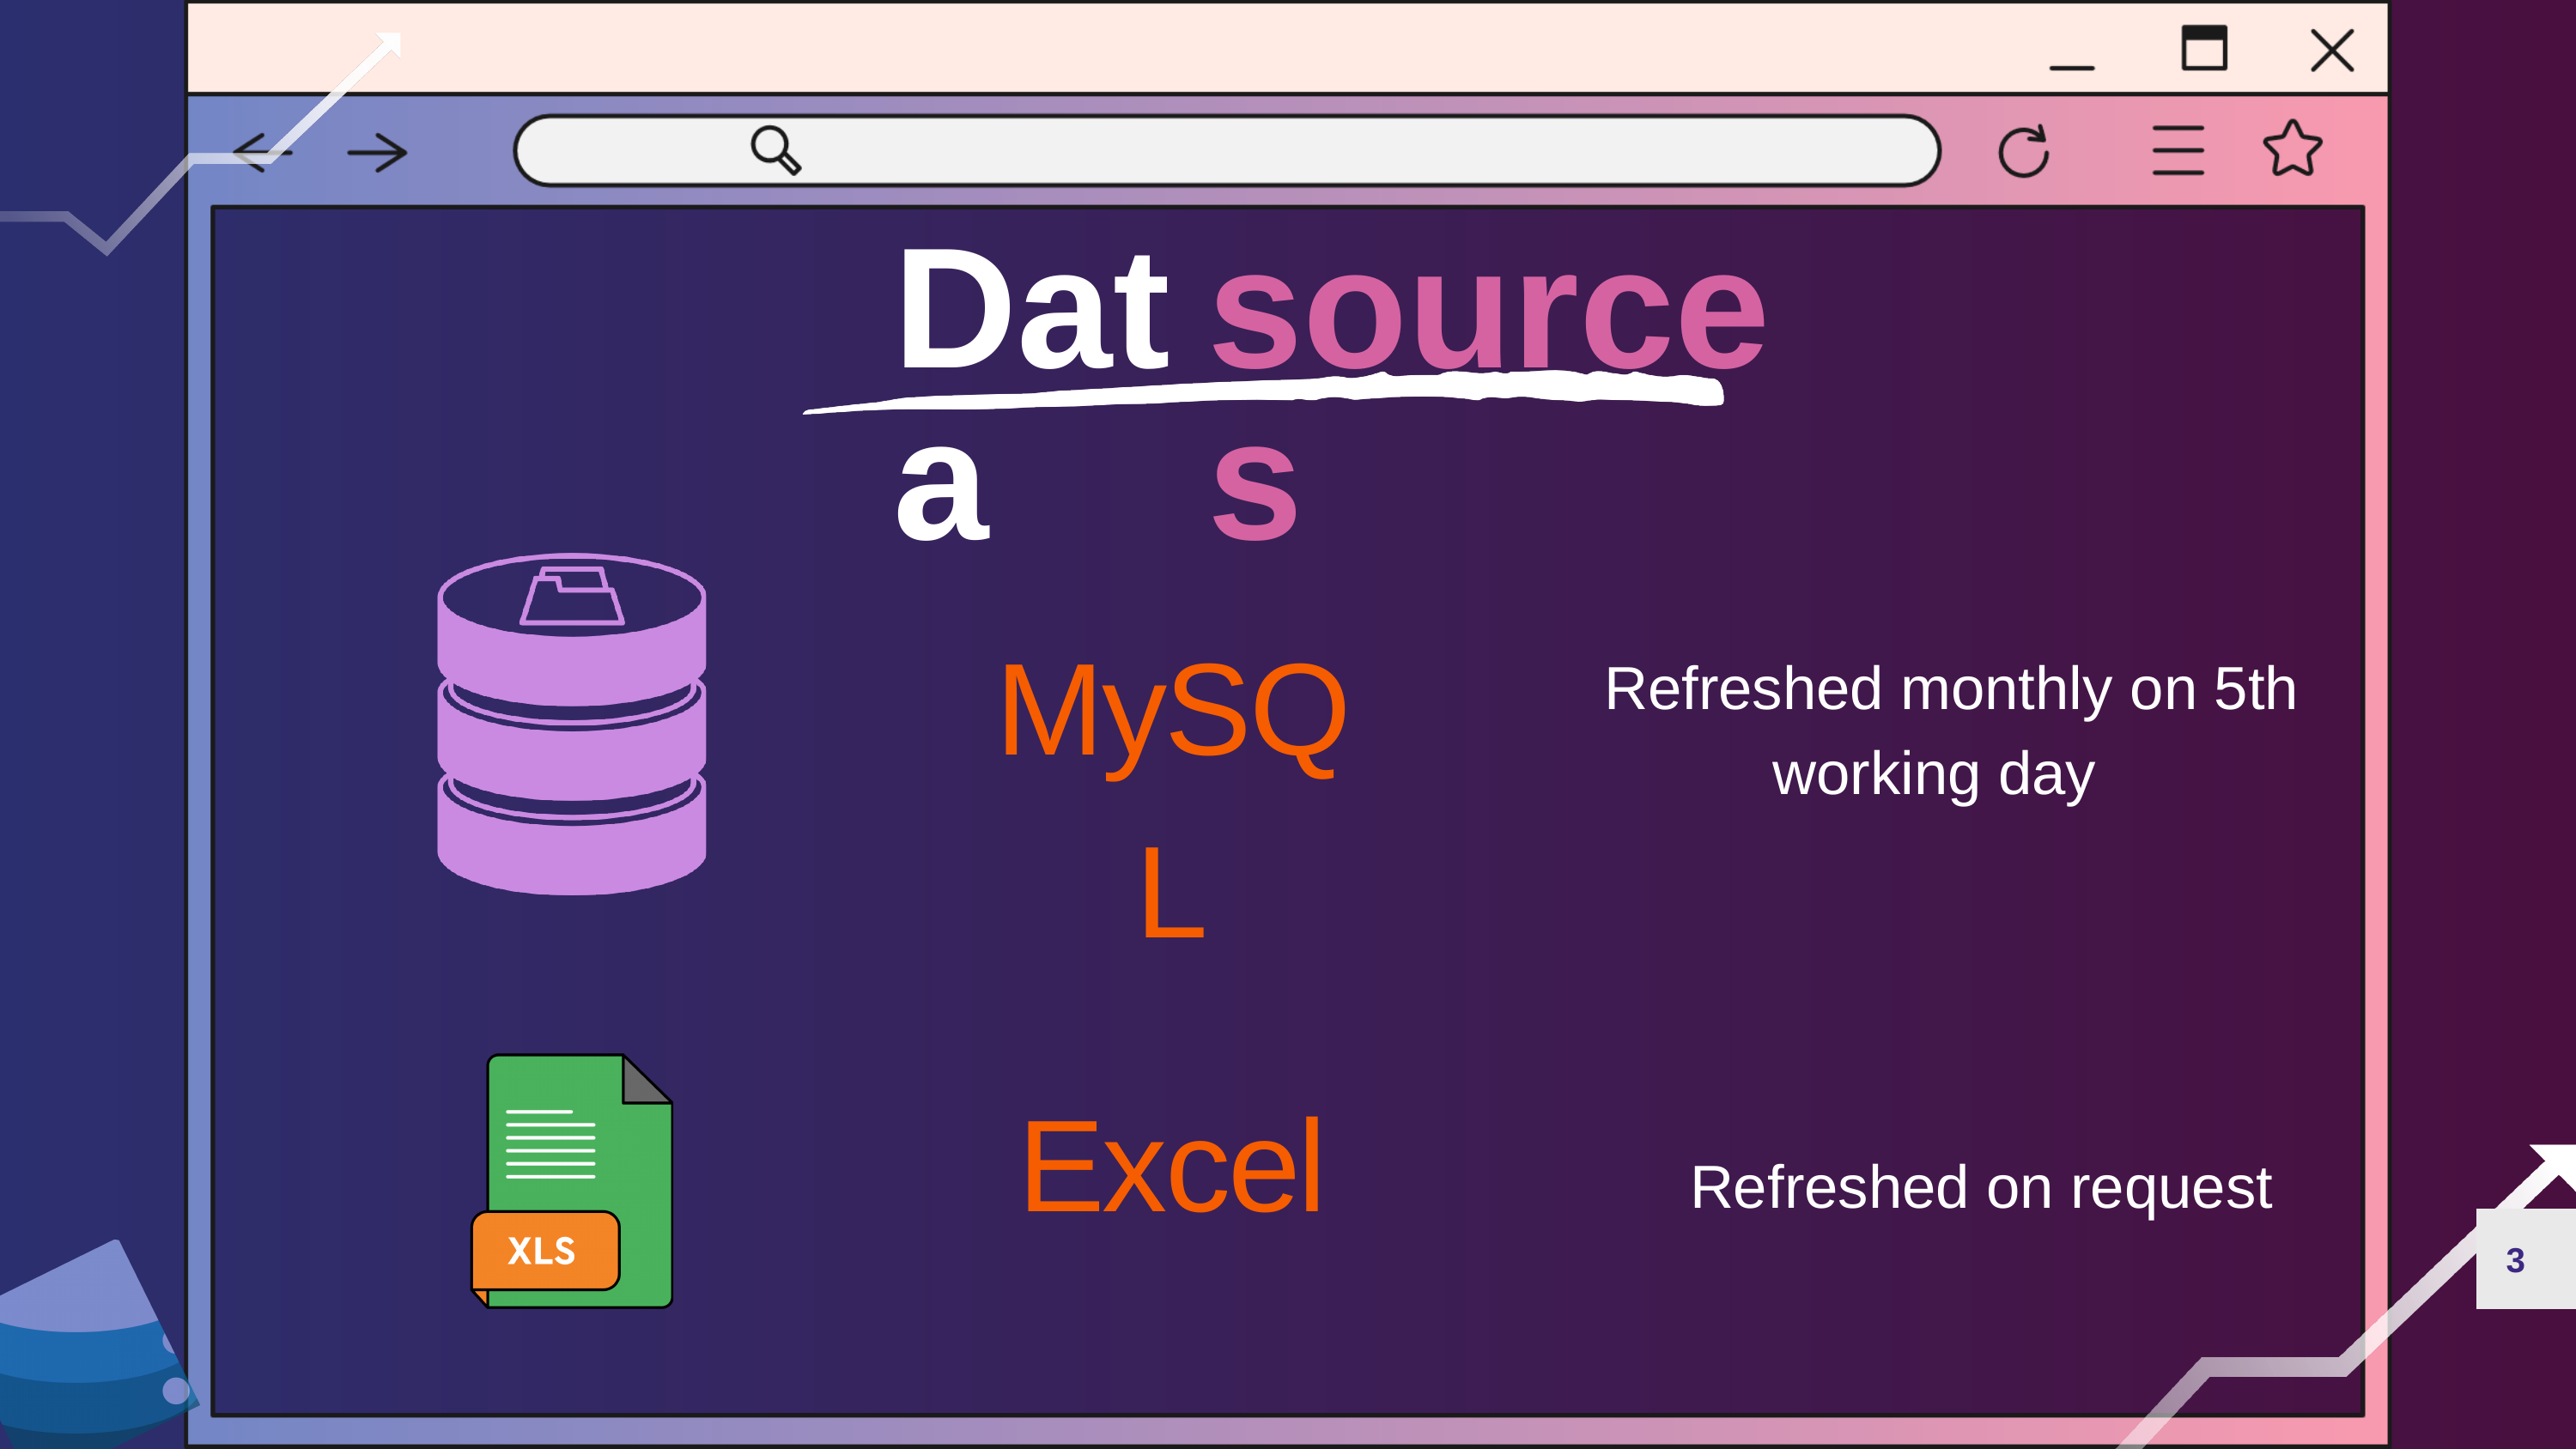

Data
sources

MySQL
 Refreshed monthly on 5th working day

Excel
 Refreshed on request

3